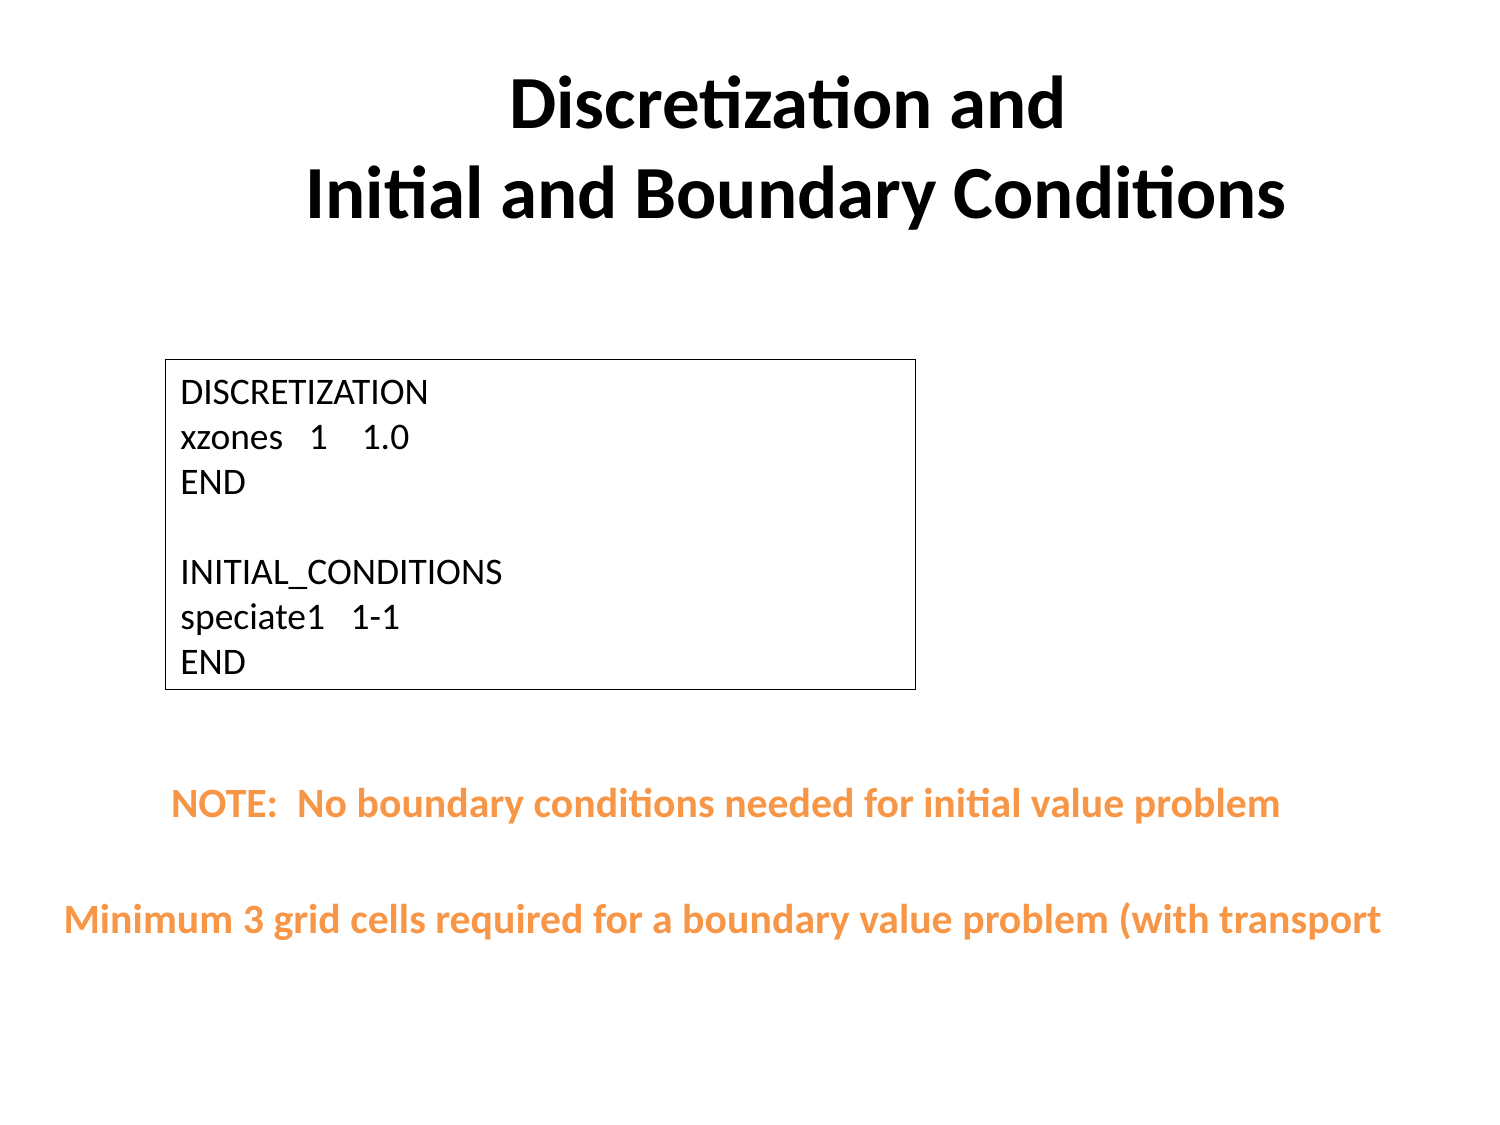

Discretization and
Initial and Boundary Conditions
DISCRETIZATION
xzones   1    1.0
END

INITIAL_CONDITIONS
speciate1   1-1
END
NOTE:  No boundary conditions needed for initial value problem
Minimum 3 grid cells required for a boundary value problem (with transport